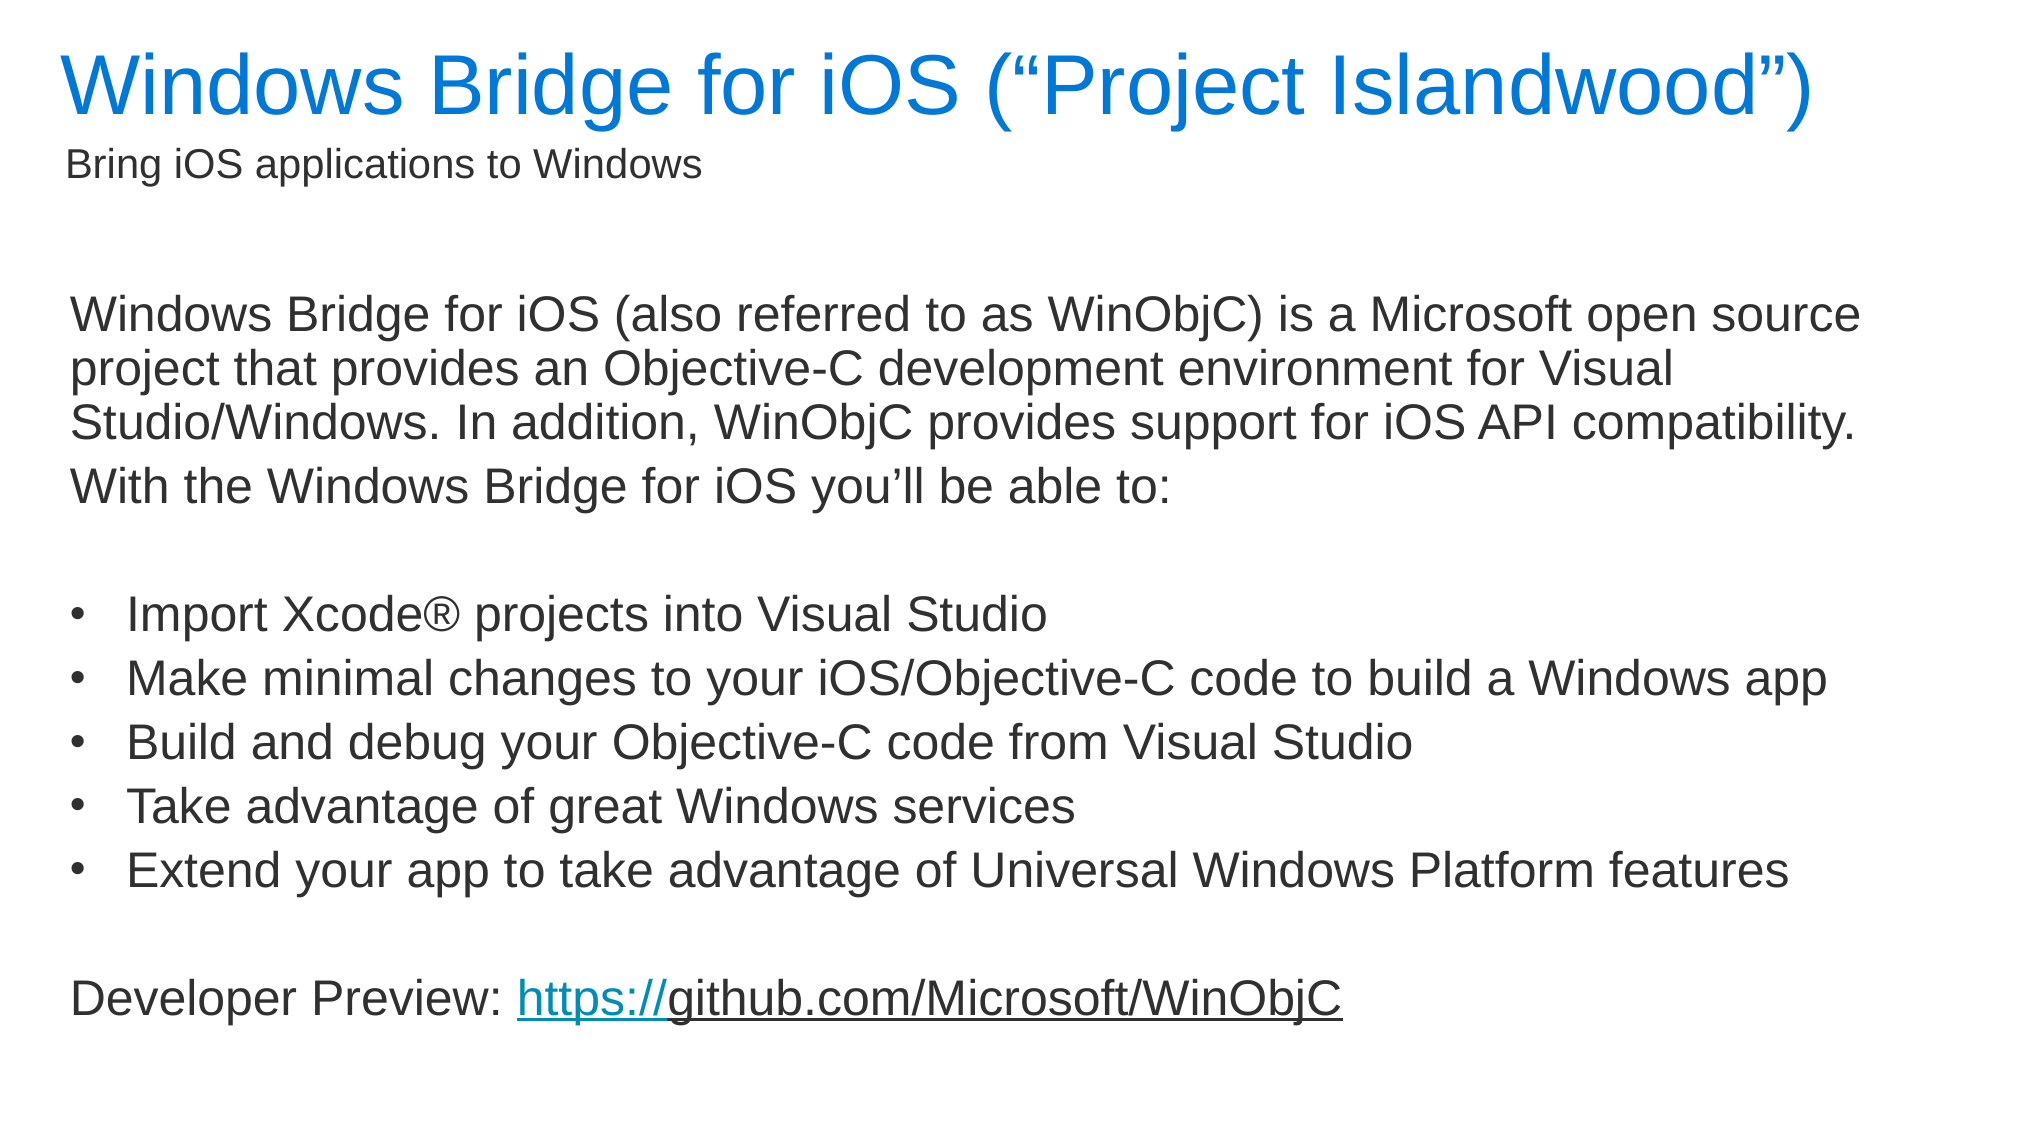

Windows Bridge for iOS (“Project Islandwood”)
Bring iOS applications to Windows
Windows Bridge for iOS (also referred to as WinObjC) is a Microsoft open source project that provides an Objective-C development environment for Visual Studio/Windows. In addition, WinObjC provides support for iOS API compatibility.
With the Windows Bridge for iOS you’ll be able to:

Import Xcode® projects into Visual Studio
Make minimal changes to your iOS/Objective-C code to build a Windows app
Build and debug your Objective-C code from Visual Studio
Take advantage of great Windows services
Extend your app to take advantage of Universal Windows Platform features

Developer Preview: https://github.com/Microsoft/WinObjC